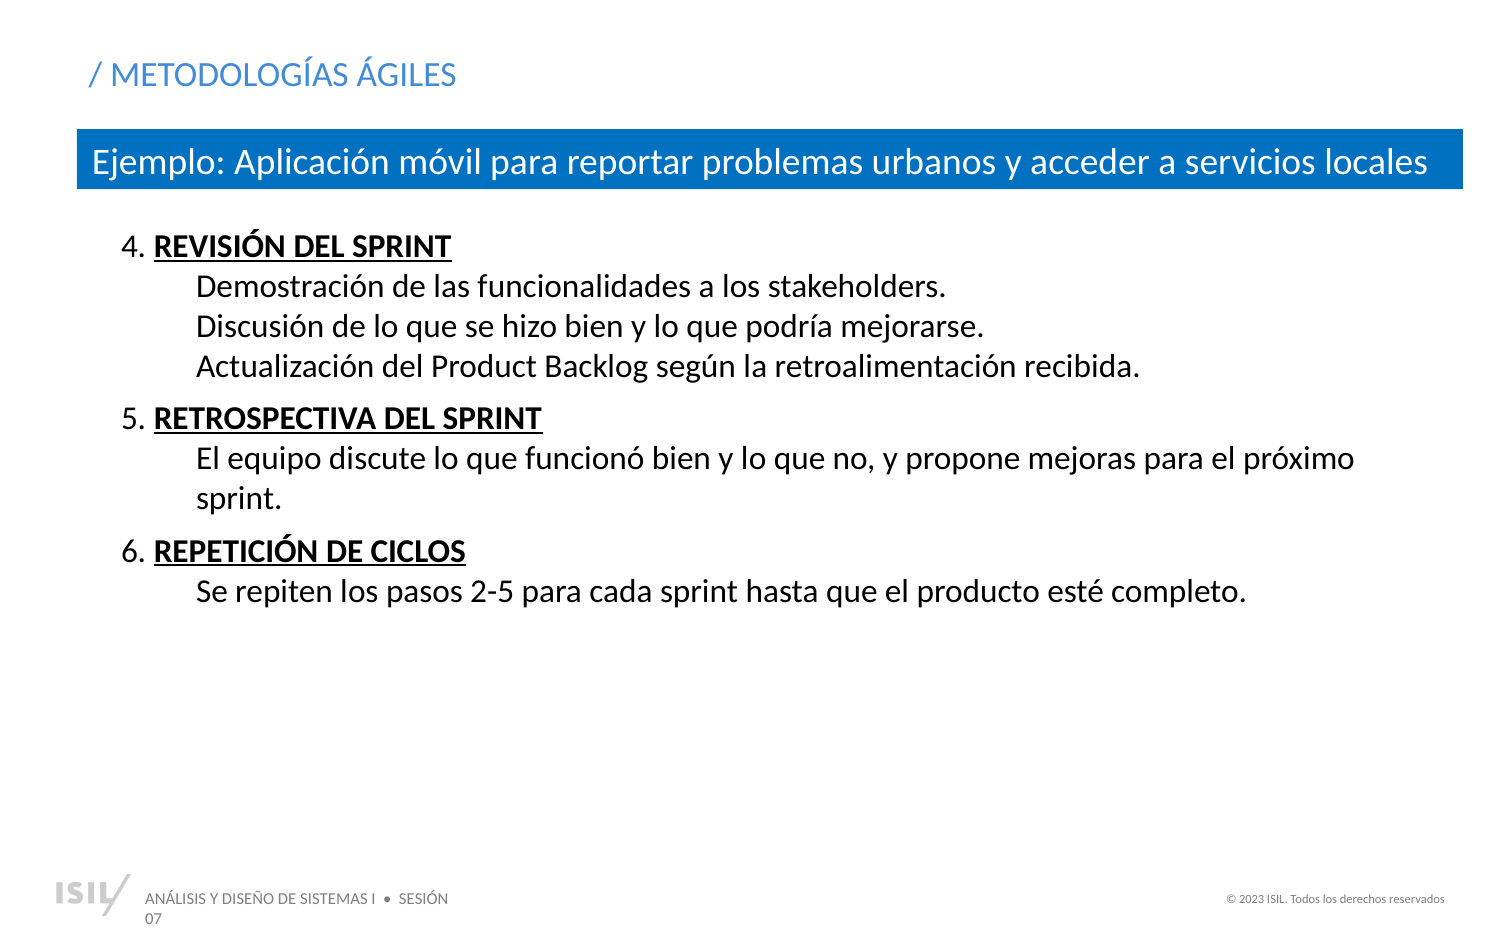

/ METODOLOGÍAS ÁGILES
Ejemplo: Aplicación móvil para reportar problemas urbanos y acceder a servicios locales
4. REVISIÓN DEL SPRINT
Demostración de las funcionalidades a los stakeholders.
Discusión de lo que se hizo bien y lo que podría mejorarse.
Actualización del Product Backlog según la retroalimentación recibida.
5. RETROSPECTIVA DEL SPRINT
El equipo discute lo que funcionó bien y lo que no, y propone mejoras para el próximo sprint.
6. REPETICIÓN DE CICLOS
Se repiten los pasos 2-5 para cada sprint hasta que el producto esté completo.